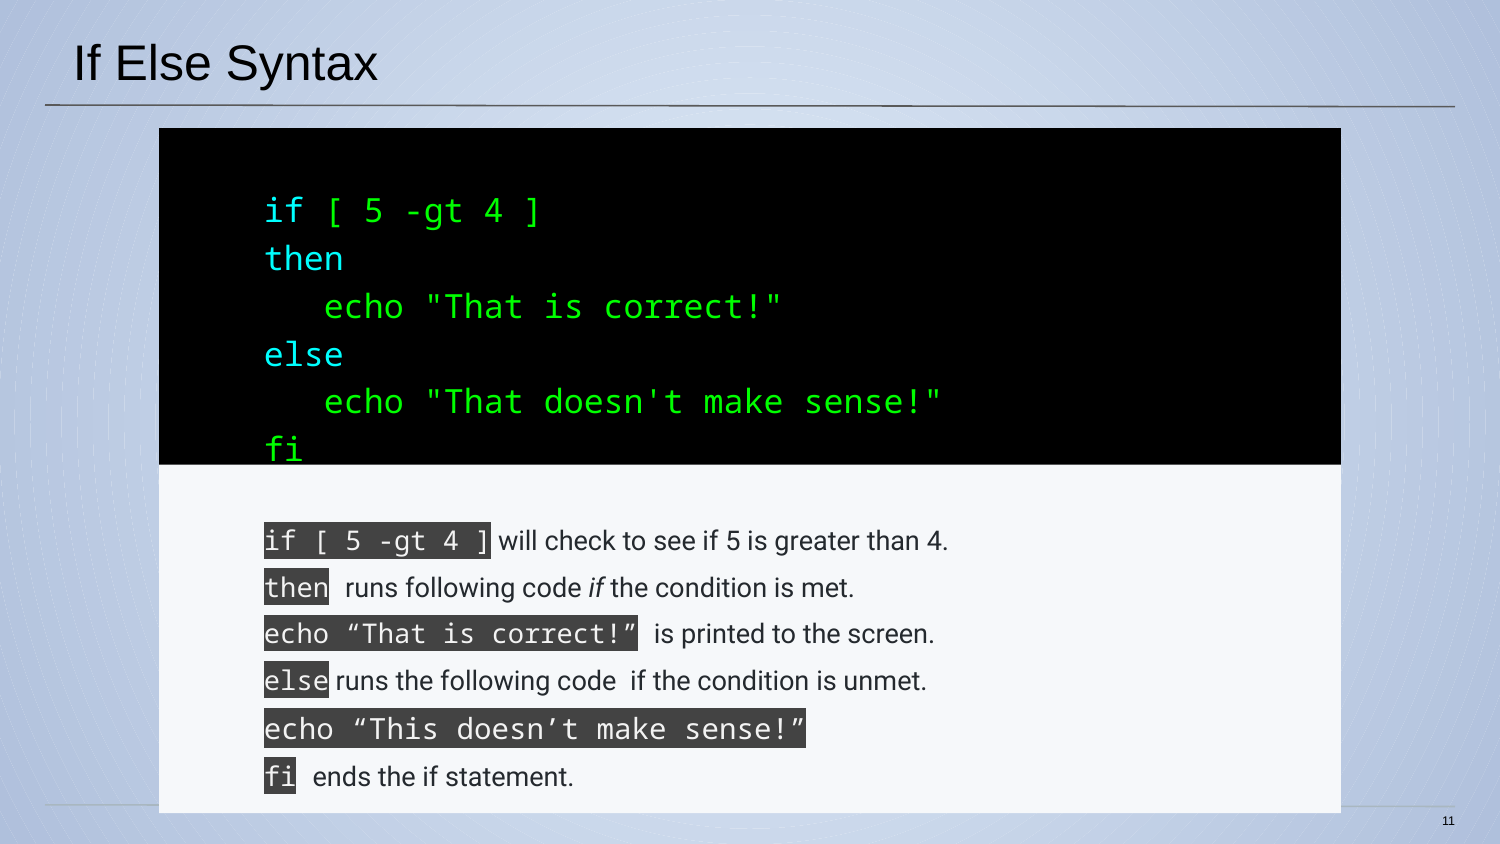

# If Else Syntax
if [ 5 -gt 4 ]
then
   echo "That is correct!"
else
   echo "That doesn't make sense!"
fi
if [ 5 -gt 4 ] will check to see if 5 is greater than 4.
then runs following code if the condition is met.
echo “That is correct!” is printed to the screen.
else runs the following code  if the condition is unmet.
echo “This doesn’t make sense!”
fi ends the if statement.
11